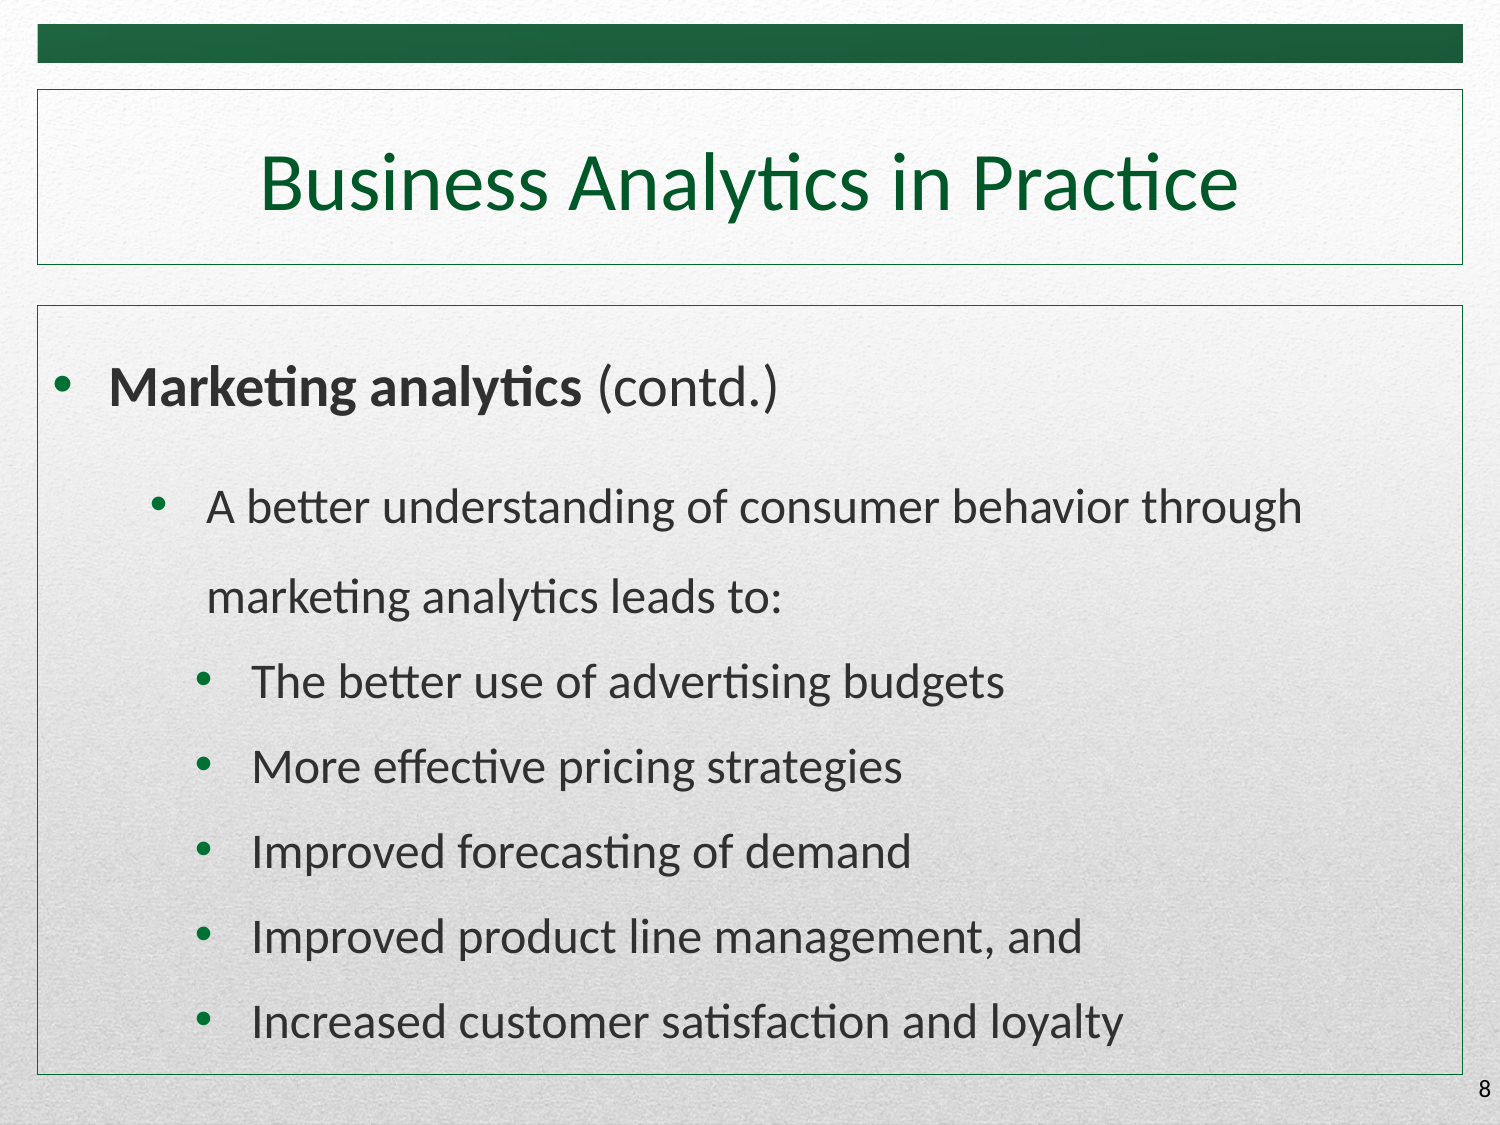

# Business Analytics in Practice
Marketing analytics (contd.)
A better understanding of consumer behavior through marketing analytics leads to:
The better use of advertising budgets
More effective pricing strategies
Improved forecasting of demand
Improved product line management, and
Increased customer satisfaction and loyalty

8